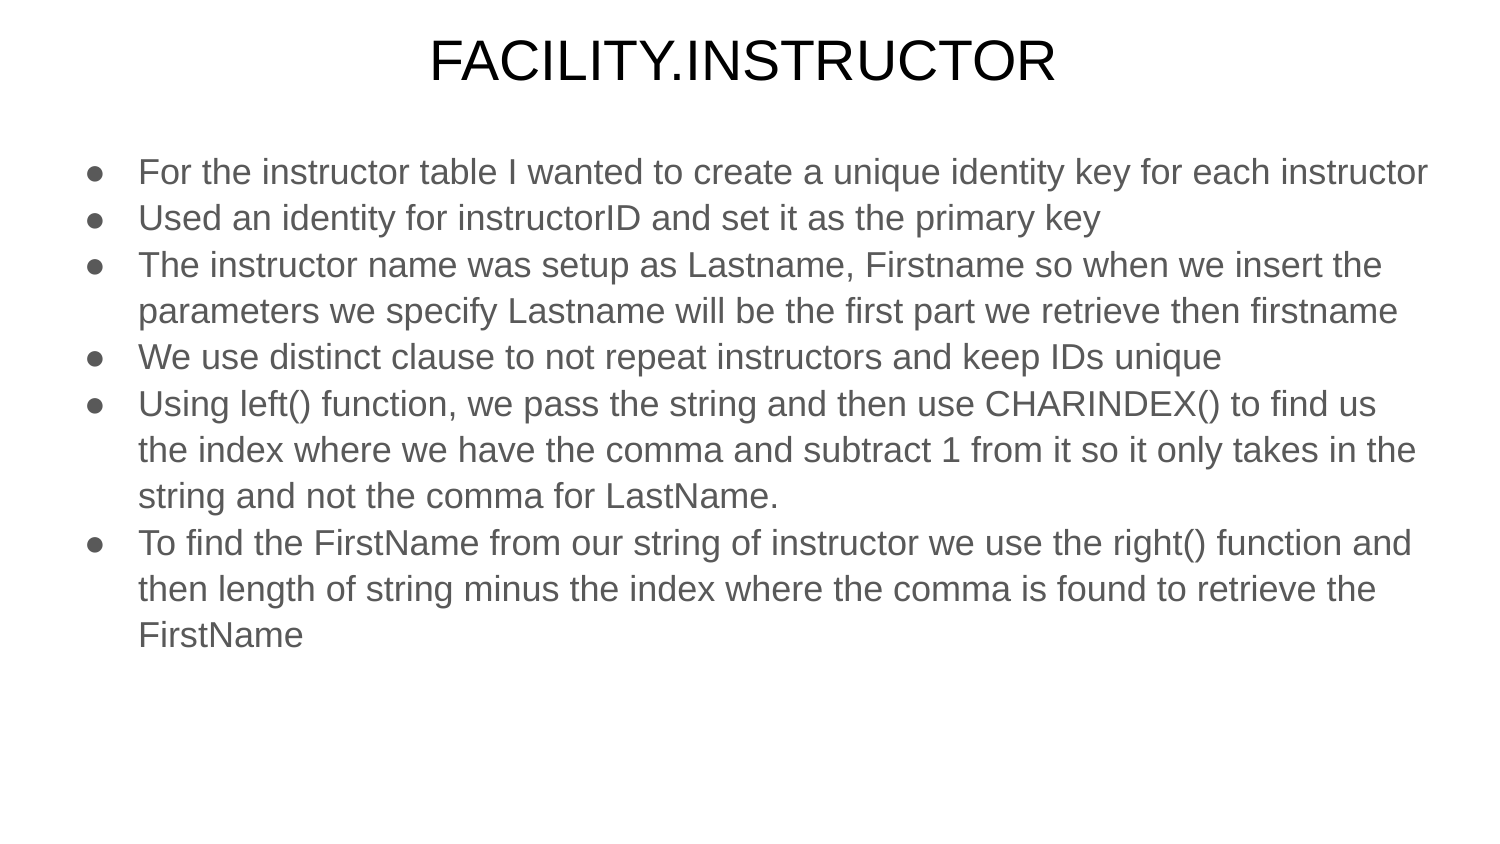

# FACILITY.INSTRUCTOR
For the instructor table I wanted to create a unique identity key for each instructor
Used an identity for instructorID and set it as the primary key
The instructor name was setup as Lastname, Firstname so when we insert the parameters we specify Lastname will be the first part we retrieve then firstname
We use distinct clause to not repeat instructors and keep IDs unique
Using left() function, we pass the string and then use CHARINDEX() to find us the index where we have the comma and subtract 1 from it so it only takes in the string and not the comma for LastName.
To find the FirstName from our string of instructor we use the right() function and then length of string minus the index where the comma is found to retrieve the FirstName